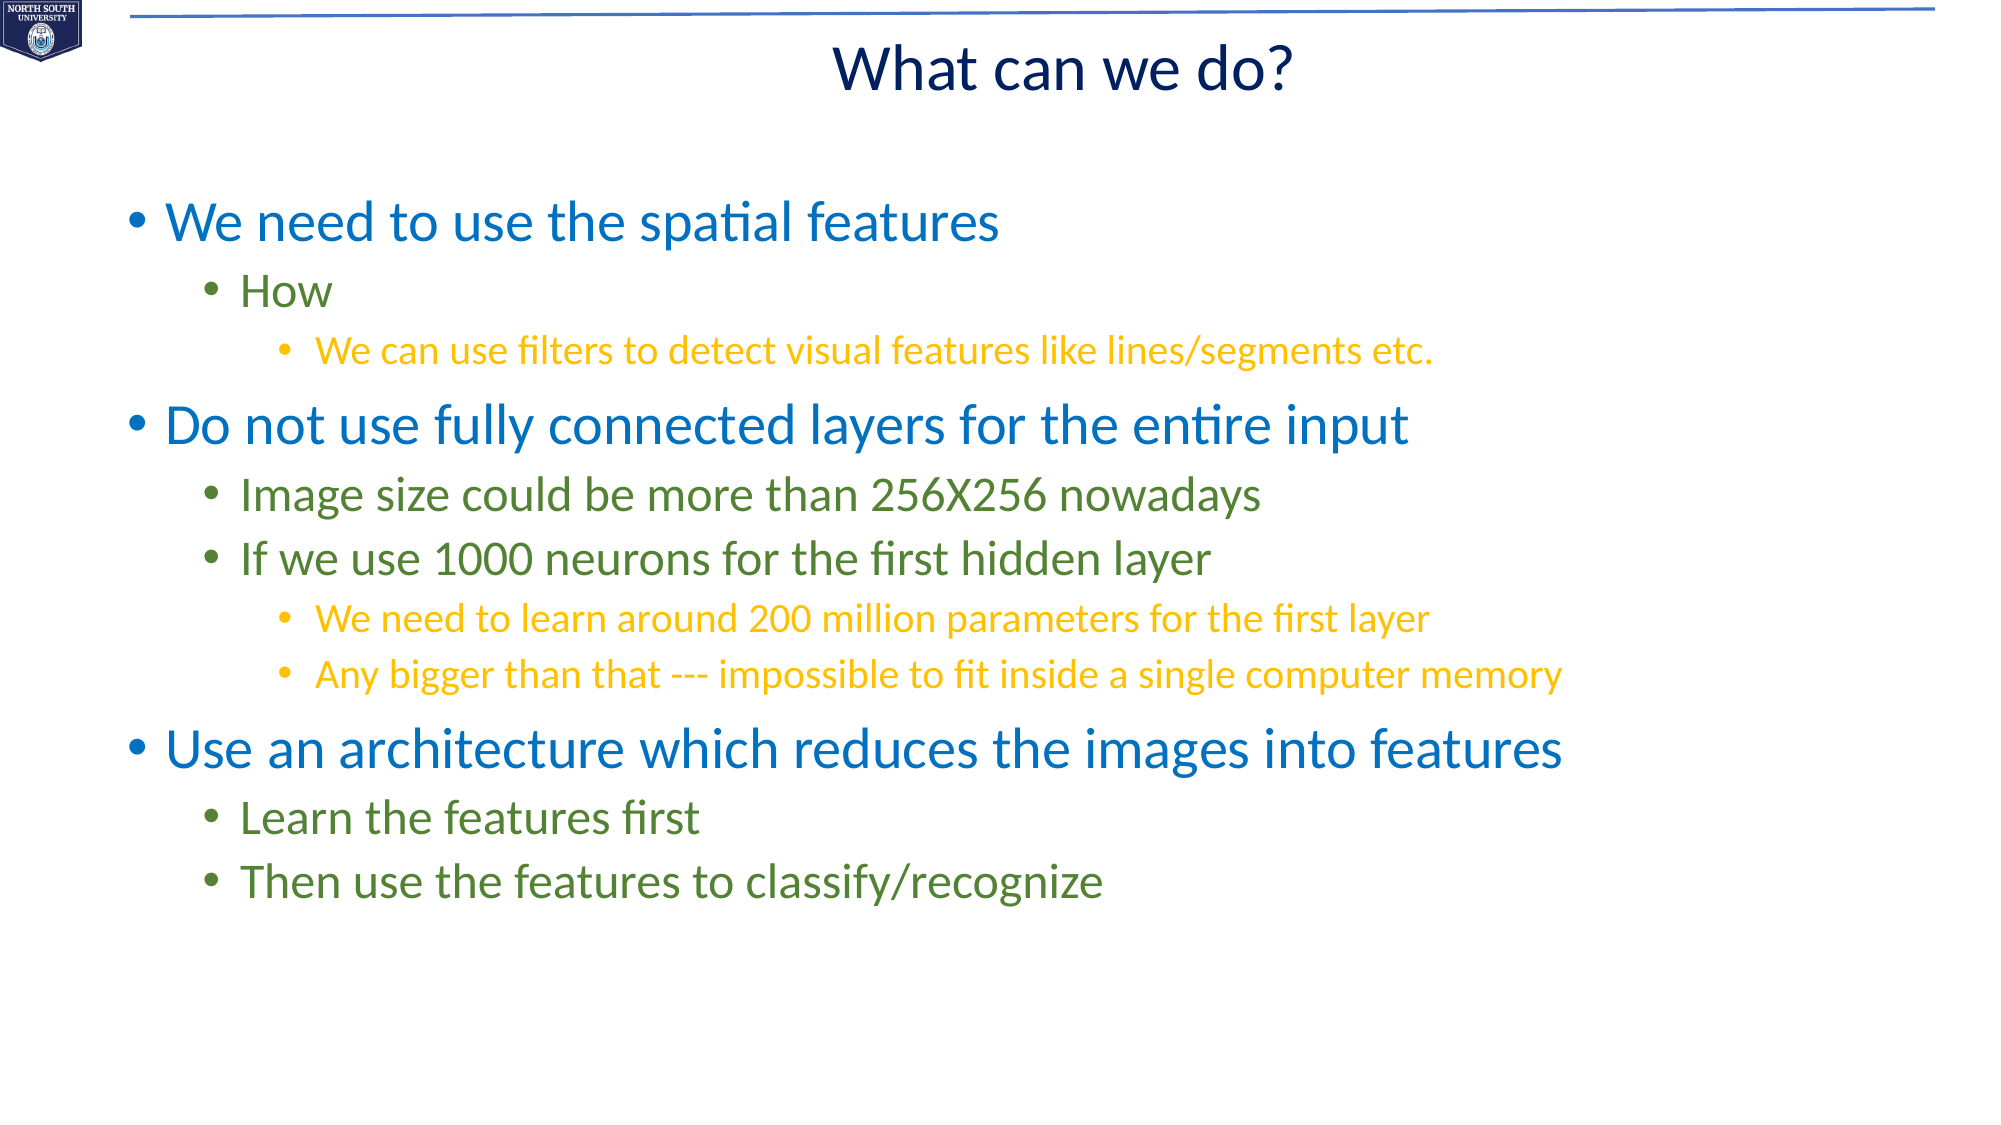

# What can we do?
We need to use the spatial features
How
We can use filters to detect visual features like lines/segments etc.
Do not use fully connected layers for the entire input
Image size could be more than 256X256 nowadays
If we use 1000 neurons for the first hidden layer
We need to learn around 200 million parameters for the first layer
Any bigger than that --- impossible to fit inside a single computer memory
Use an architecture which reduces the images into features
Learn the features first
Then use the features to classify/recognize